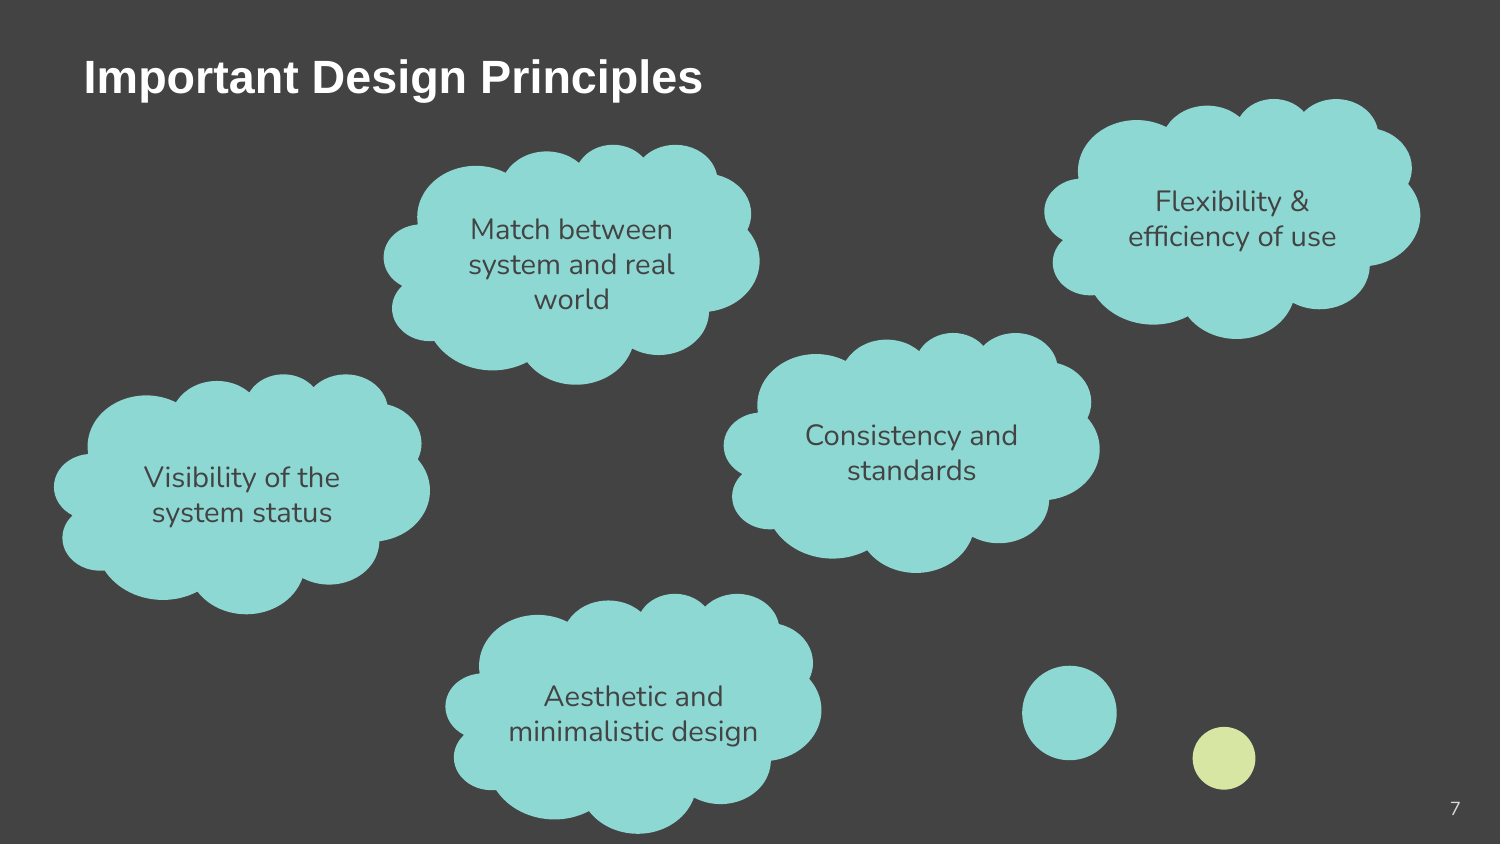

Important Design Principles

#

Flexibility & efficiency of use

Match between system and real world

Consistency and standards

Visibility of the system status

Aesthetic and minimalistic design

7